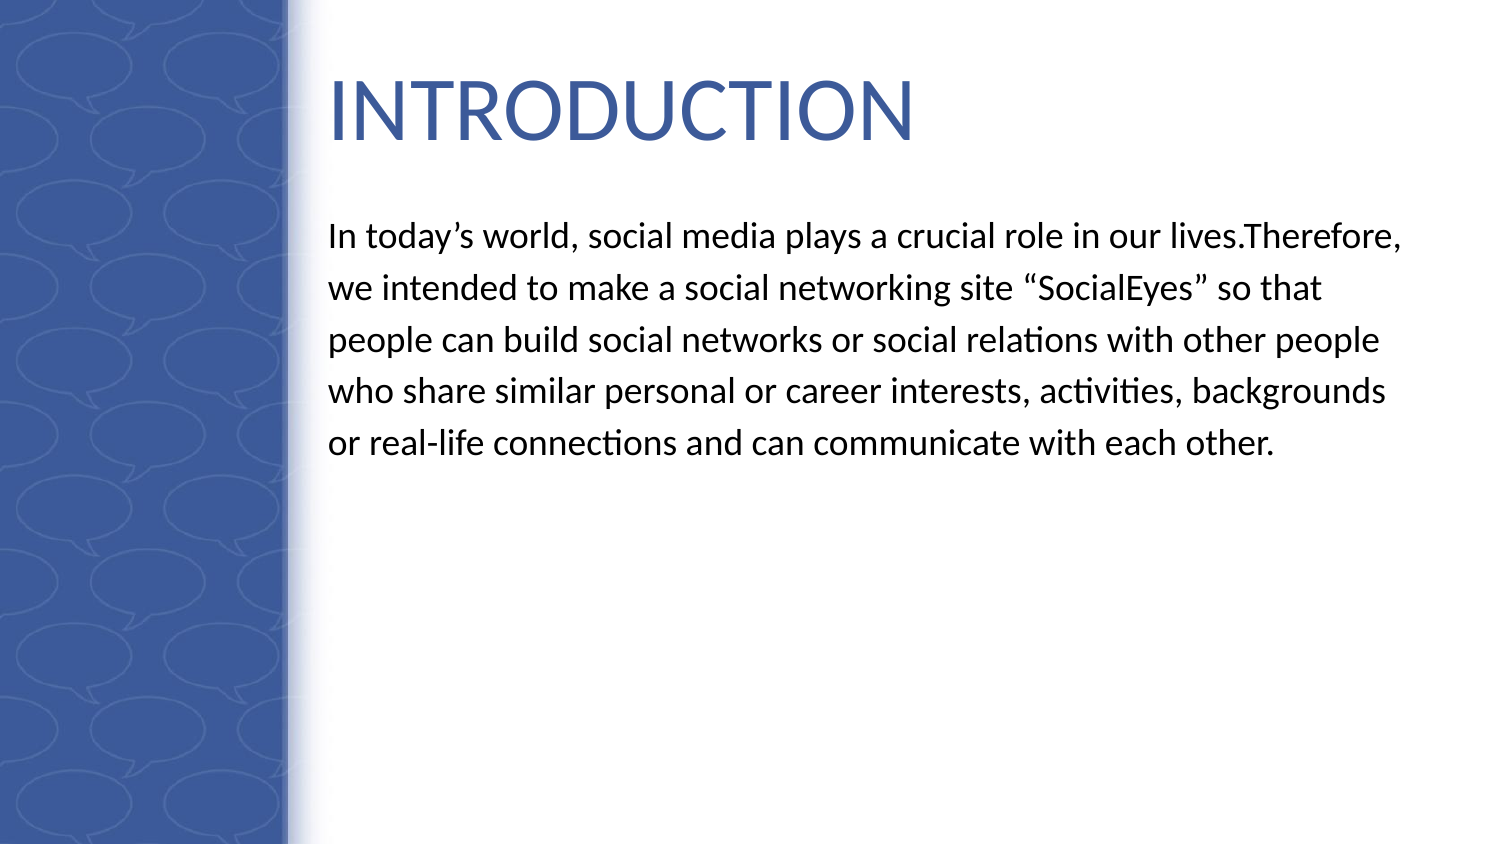

# INTRODUCTION
In today’s world, social media plays a crucial role in our lives.Therefore, we intended to make a social networking site “SocialEyes” so that people can build social networks or social relations with other people who share similar personal or career interests, activities, backgrounds or real-life connections and can communicate with each other.